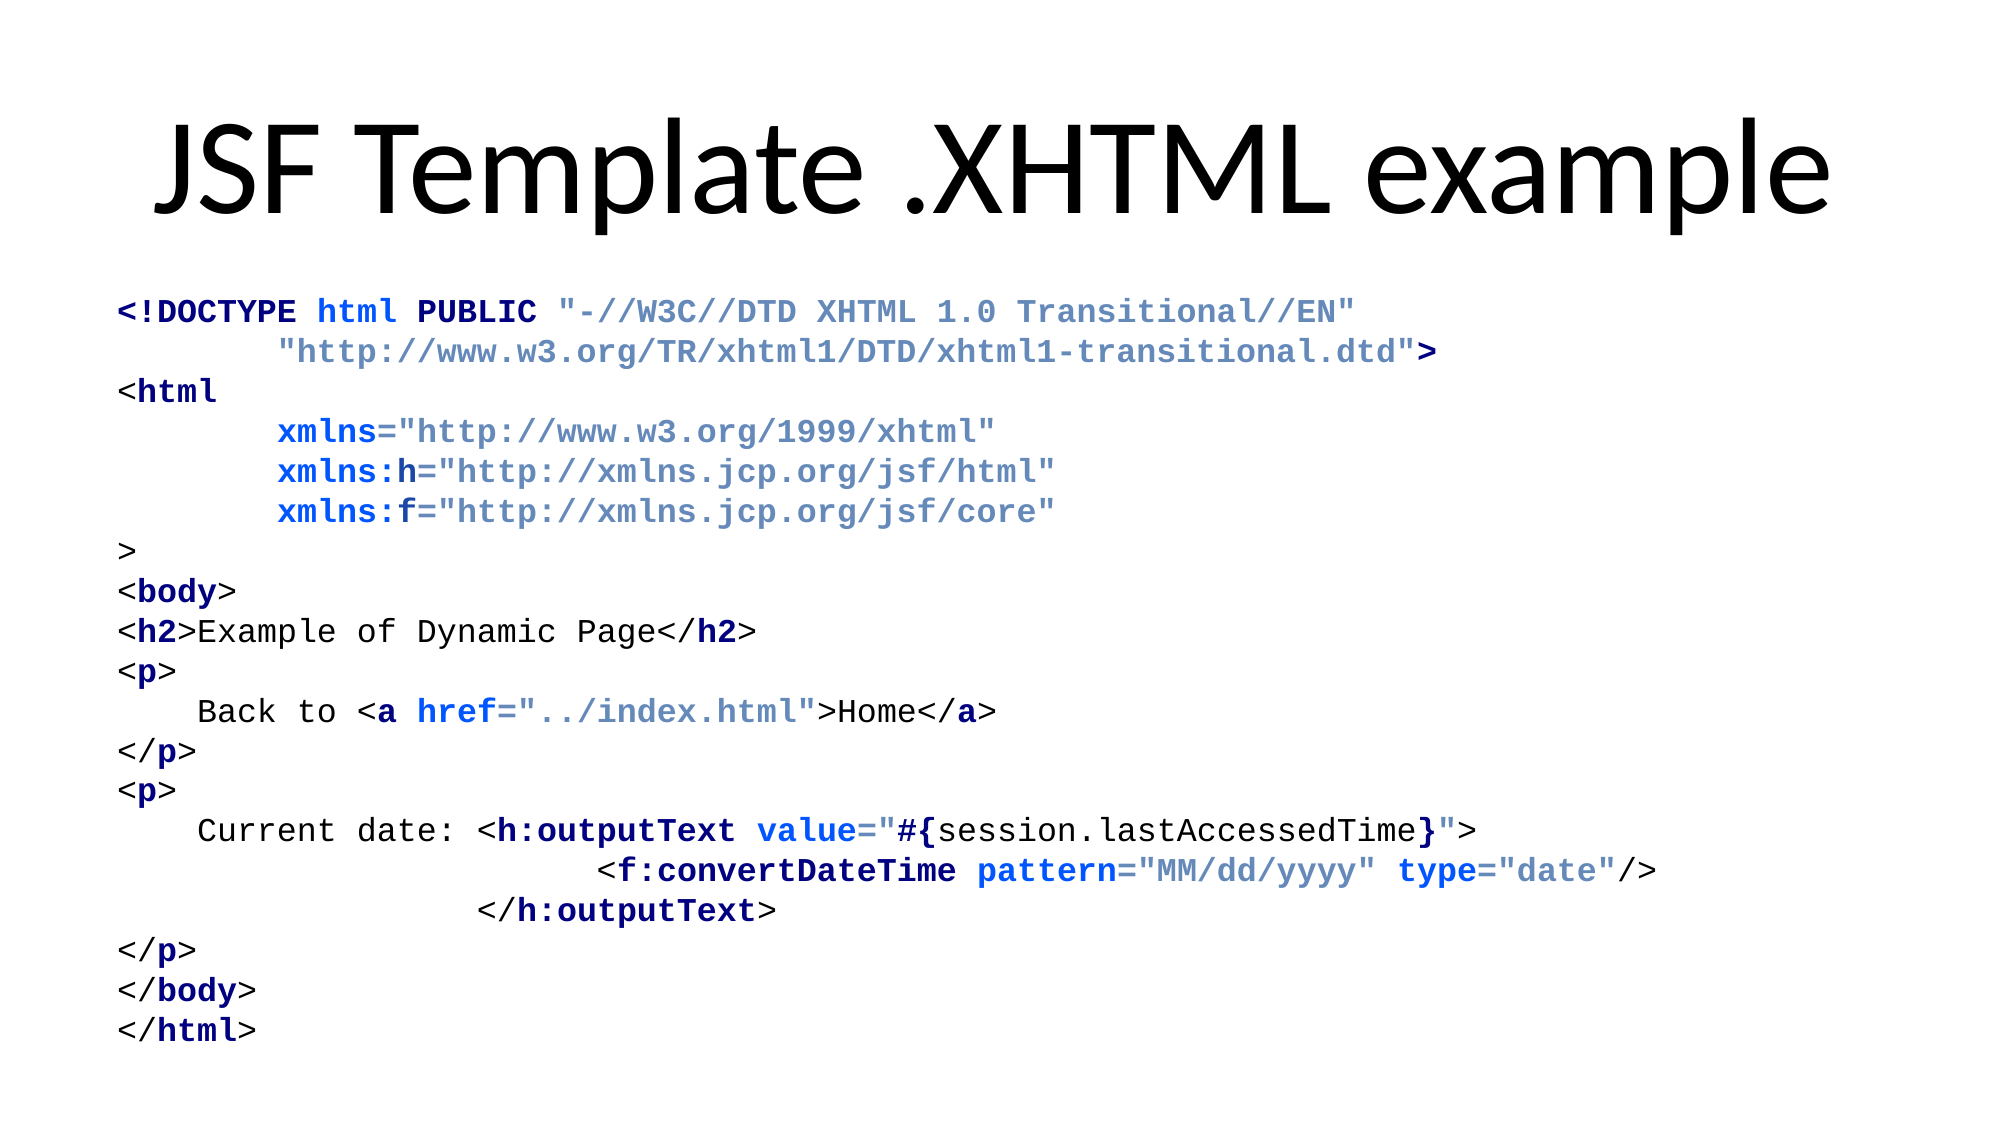

# JSF Template .XHTML example
<!DOCTYPE html PUBLIC "-//W3C//DTD XHTML 1.0 Transitional//EN"
        "http://www.w3.org/TR/xhtml1/DTD/xhtml1-transitional.dtd">
<html
        xmlns="http://www.w3.org/1999/xhtml"
        xmlns:h="http://xmlns.jcp.org/jsf/html"
        xmlns:f="http://xmlns.jcp.org/jsf/core"
>
<body>
<h2>Example of Dynamic Page</h2>
<p>
    Back to <a href="../index.html">Home</a>
</p>
<p>
    Current date: <h:outputText value="#{session.lastAccessedTime}">
                        <f:convertDateTime pattern="MM/dd/yyyy" type="date"/>
                  </h:outputText>
</p>
</body>
</html>